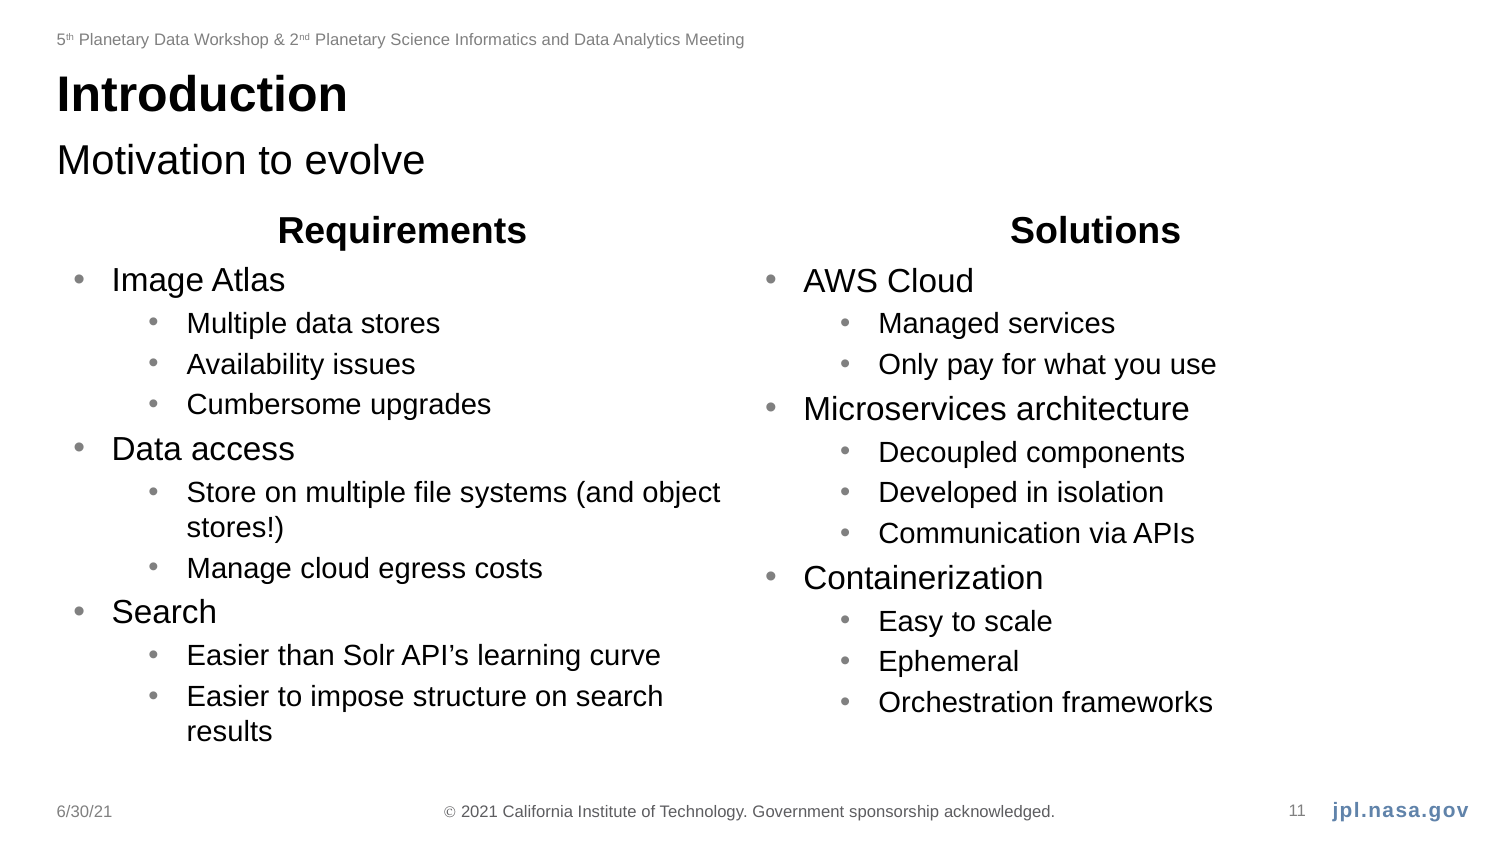

5th Planetary Data Workshop & 2nd Planetary Science Informatics and Data Analytics Meeting

# Introduction
Motivation to evolve
Requirements
Solutions
Image Atlas
Multiple data stores
Availability issues
Cumbersome upgrades
Data access
Store on multiple file systems (and object stores!)
Manage cloud egress costs
Search
Easier than Solr API’s learning curve
Easier to impose structure on search results
AWS Cloud
Managed services
Only pay for what you use
Microservices architecture
Decoupled components
Developed in isolation
Communication via APIs
Containerization
Easy to scale
Ephemeral
Orchestration frameworks

6/30/21
Ⓒ 2021 California Institute of Technology. Government sponsorship acknowledged.
11